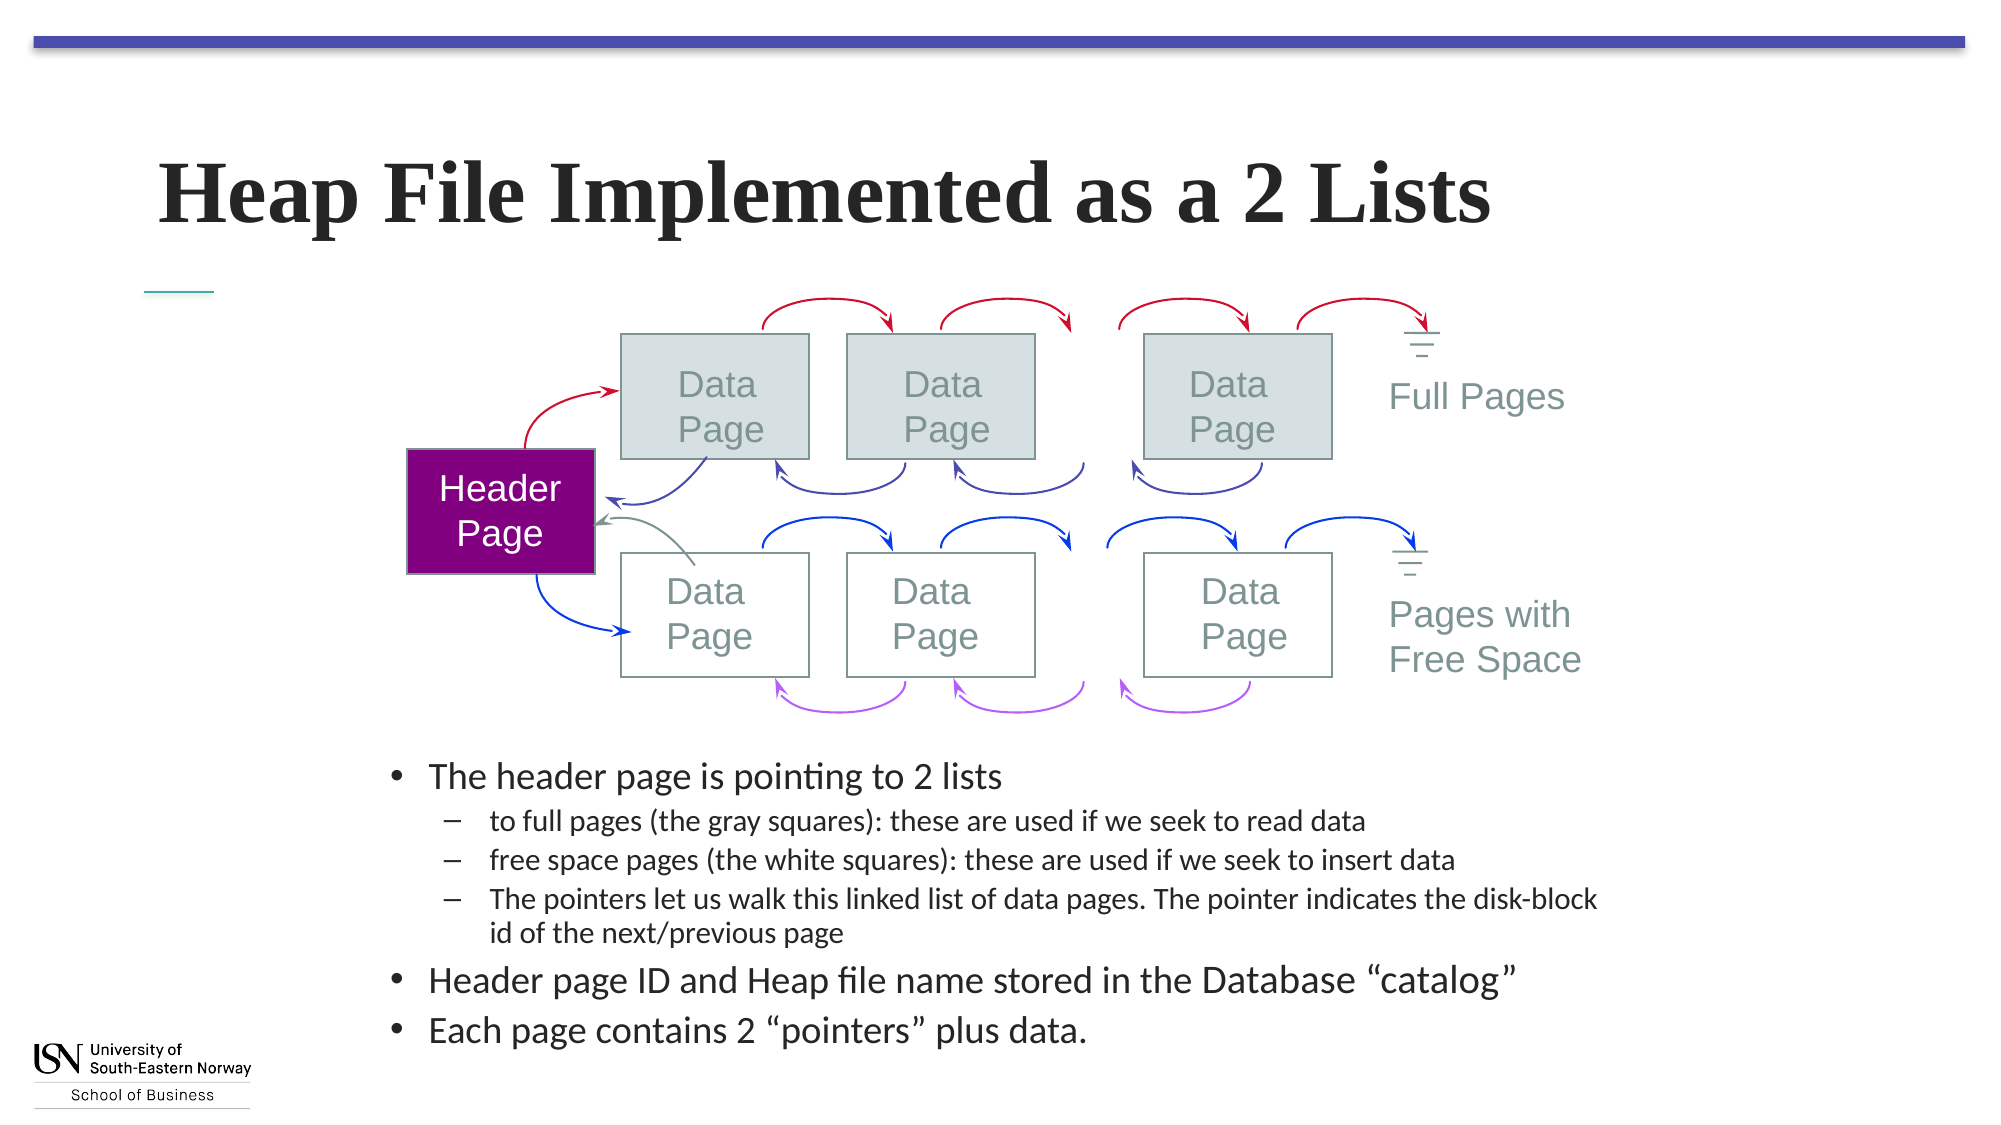

# Heap File Implemented as a 2 Lists

Data
Page
Data
Page
Data
Page
Full Pages

Header
Page

Data
Page
Data
Page
Data
Page

Pages with
Free Space

The header page is pointing to 2 lists
to full pages (the gray squares): these are used if we seek to read data
free space pages (the white squares): these are used if we seek to insert data
The pointers let us walk this linked list of data pages. The pointer indicates the disk-block id of the next/previous page
Header page ID and Heap file name stored in the Database “catalog”
Each page contains 2 “pointers” plus data.